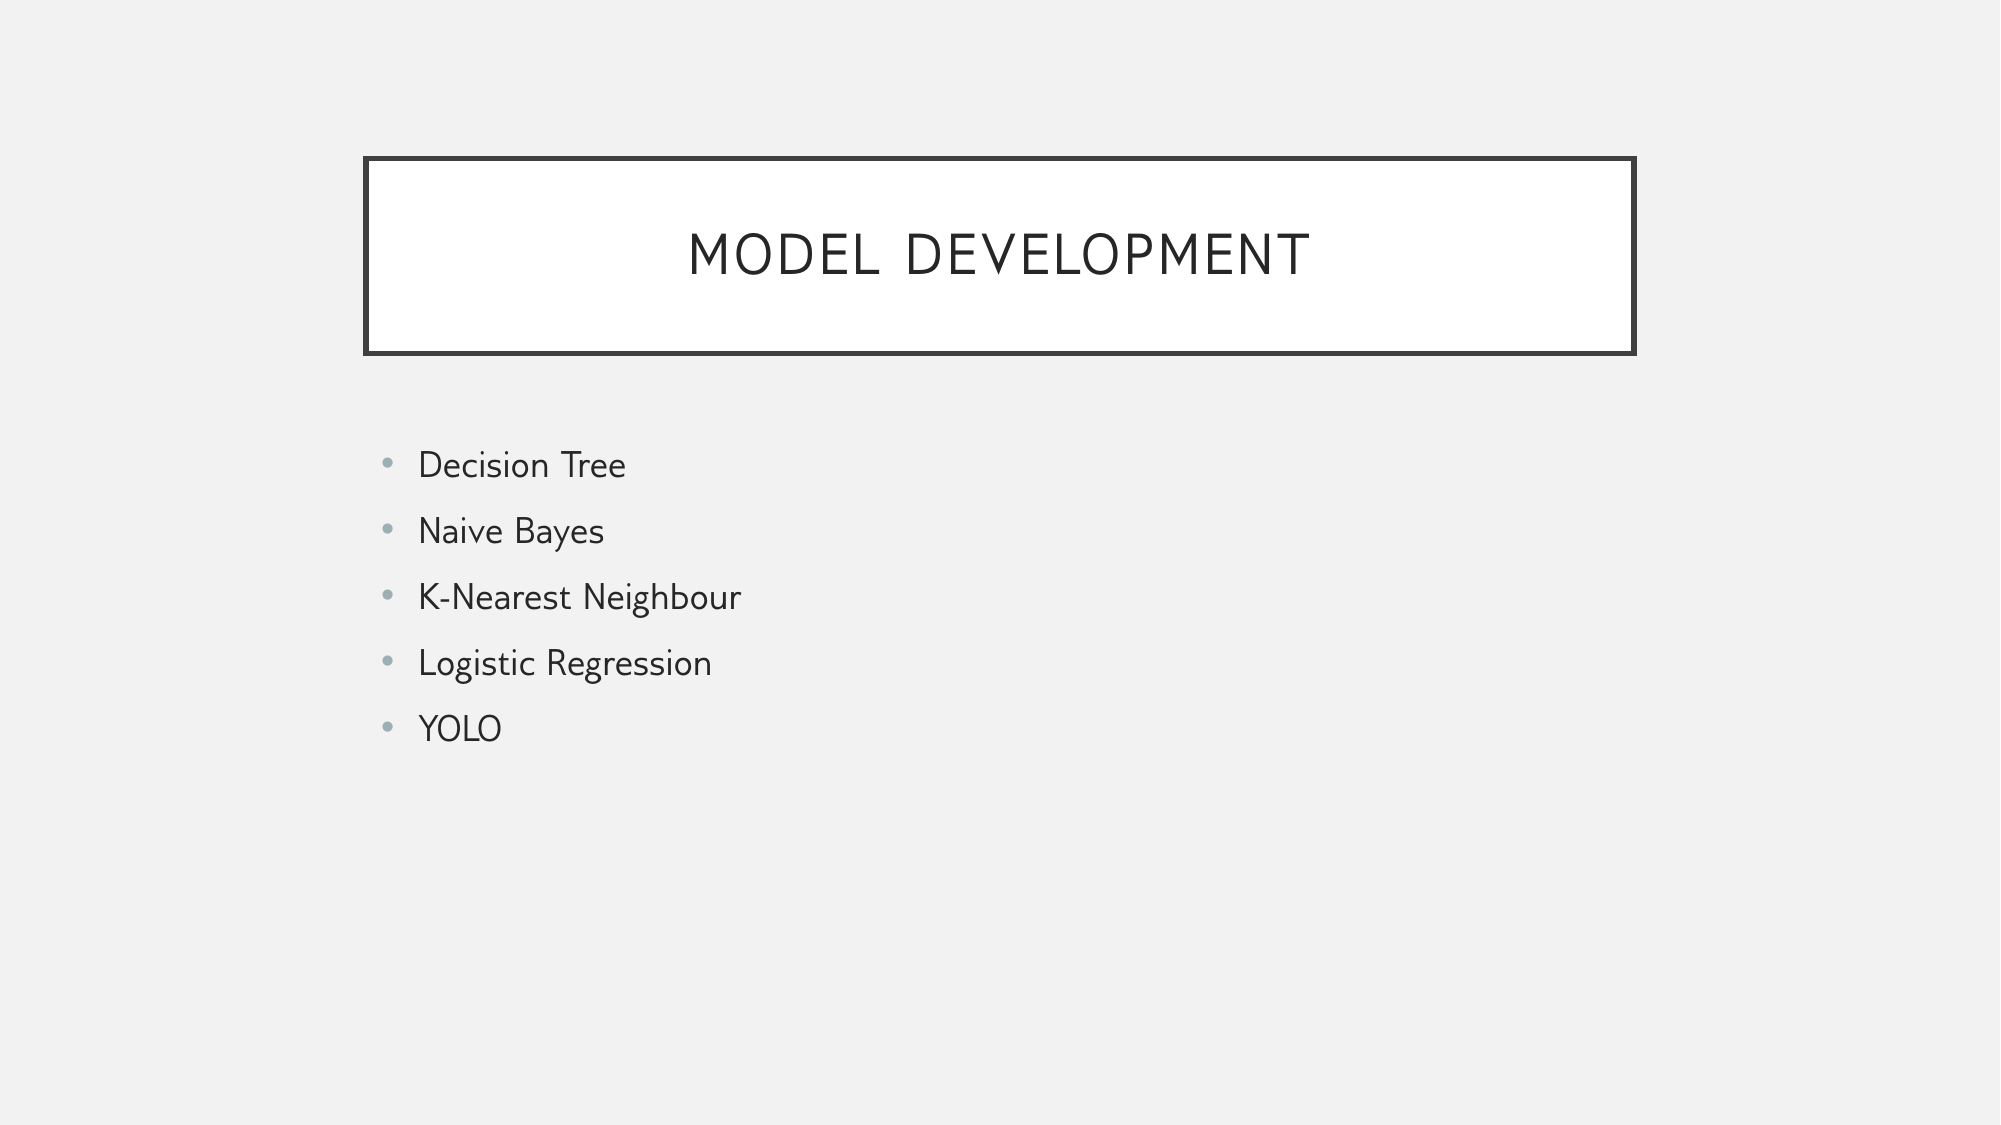

# MODEL DEVELOPMENT
Decision Tree
Naive Bayes
K-Nearest Neighbour
Logistic Regression
YOLO